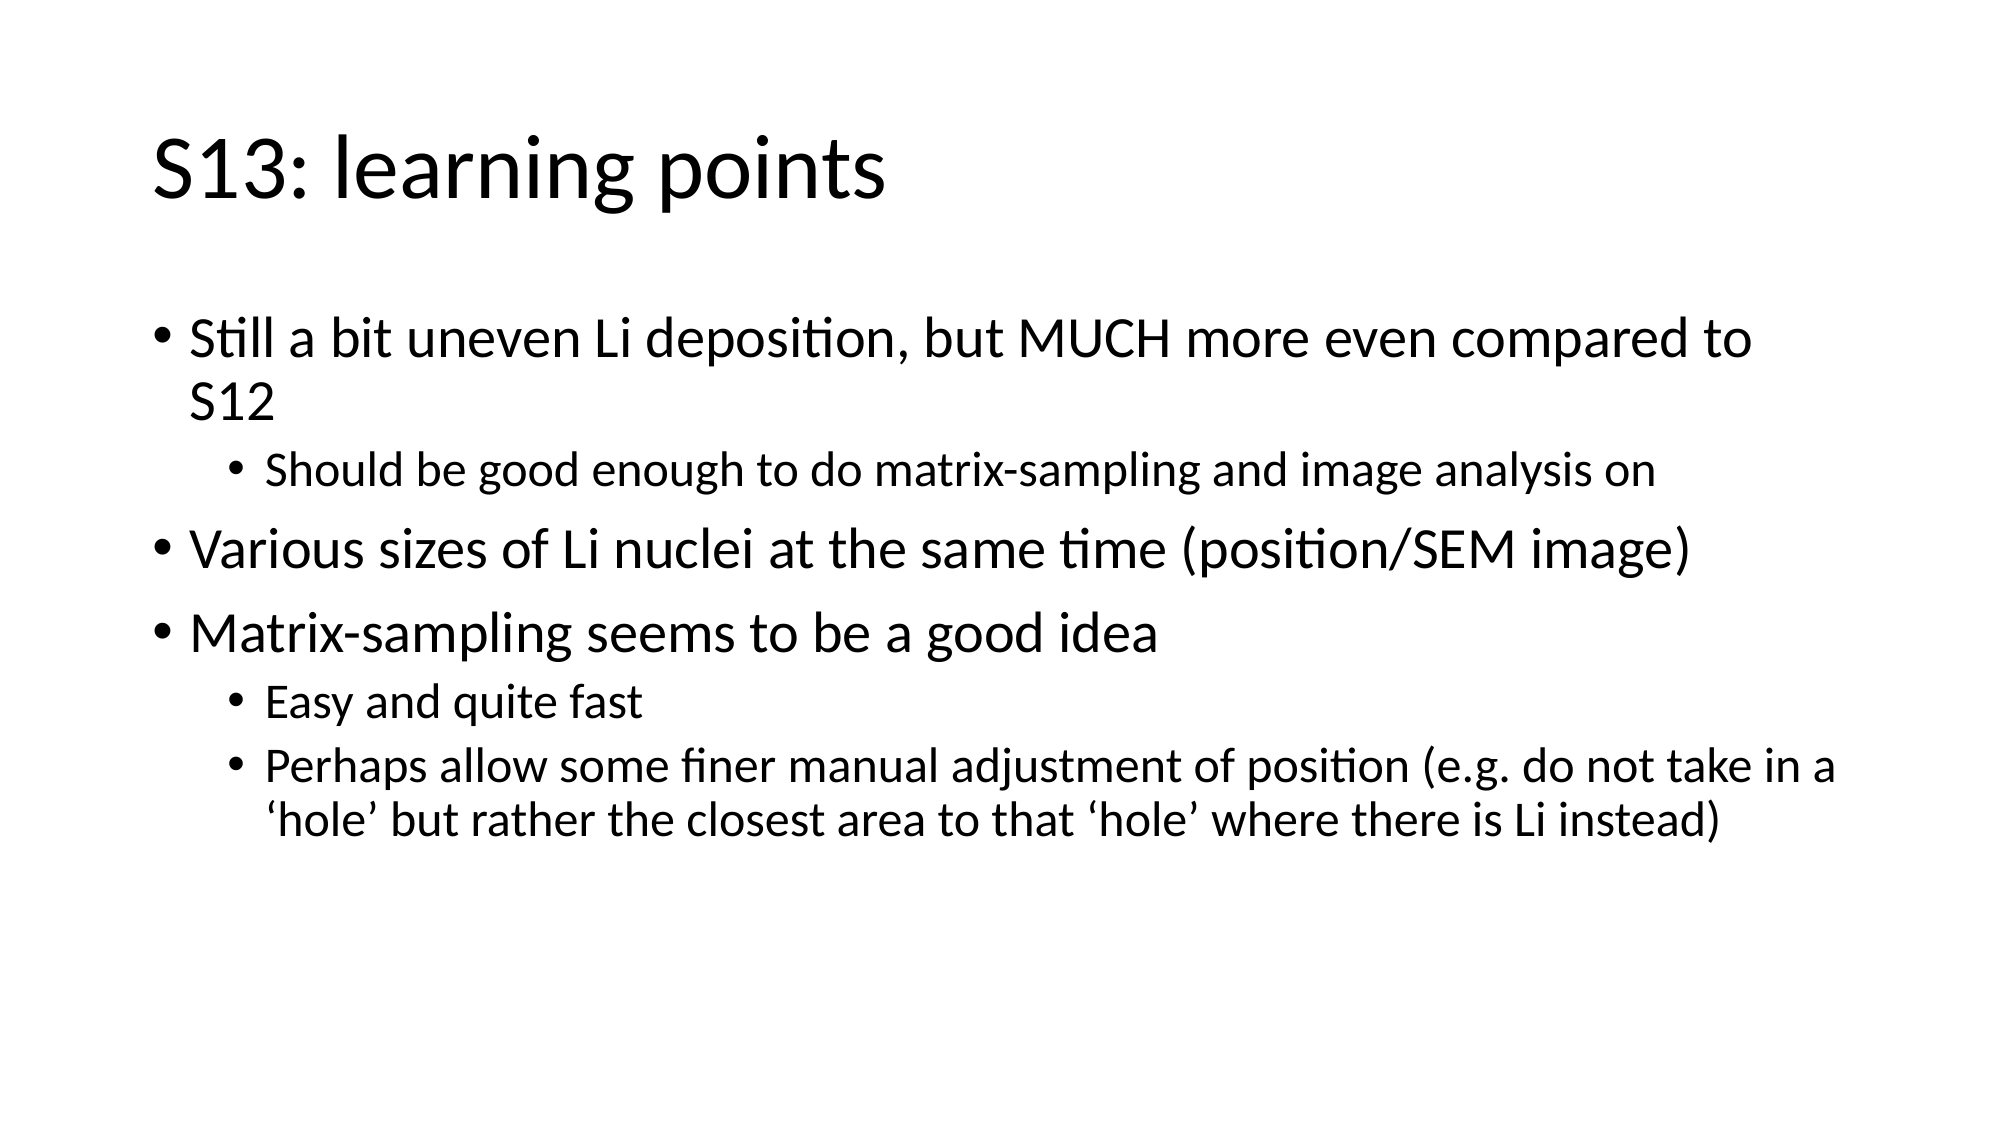

# S13: learning points
Still a bit uneven Li deposition, but MUCH more even compared to S12
Should be good enough to do matrix-sampling and image analysis on
Various sizes of Li nuclei at the same time (position/SEM image)
Matrix-sampling seems to be a good idea
Easy and quite fast
Perhaps allow some finer manual adjustment of position (e.g. do not take in a ‘hole’ but rather the closest area to that ‘hole’ where there is Li instead)